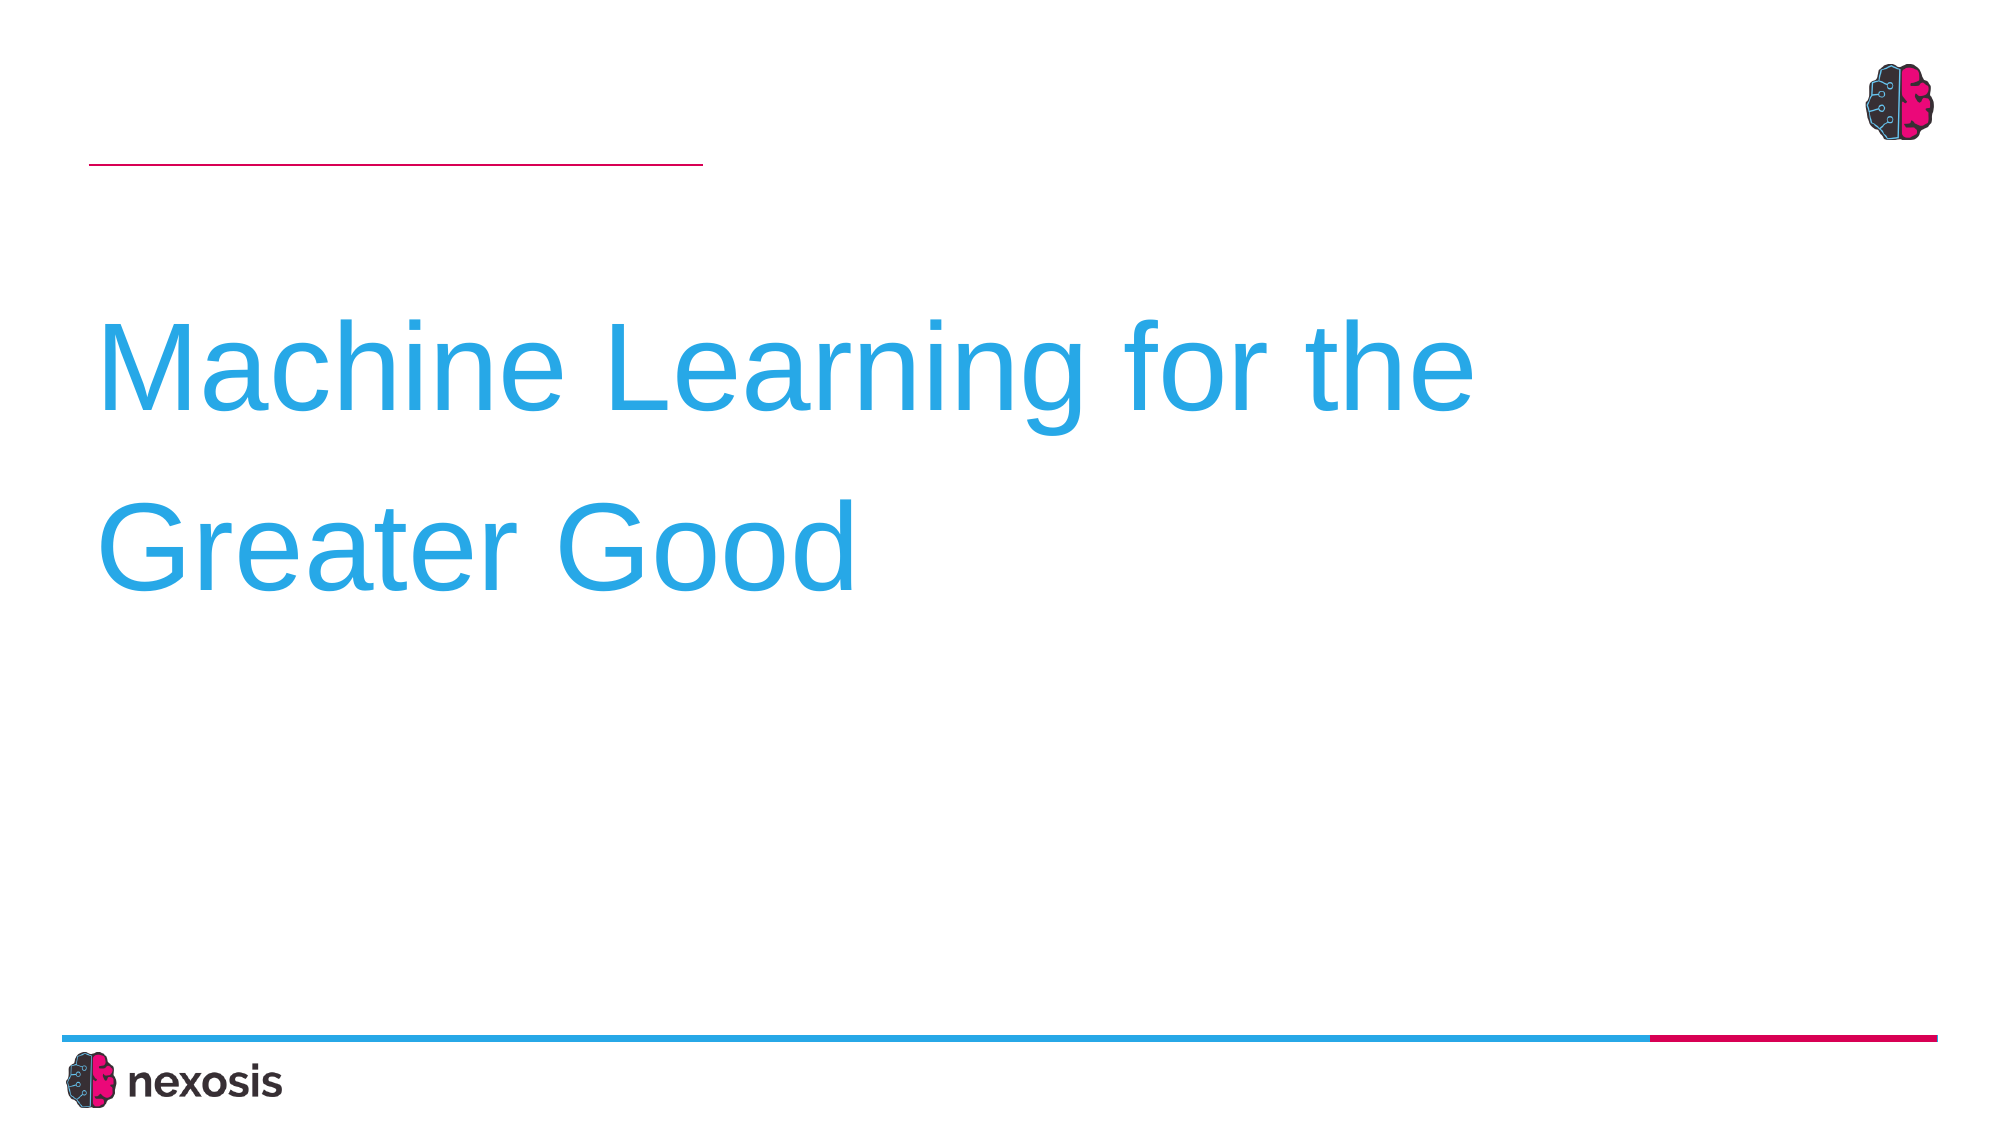

# Machine Learning for the Greater Good